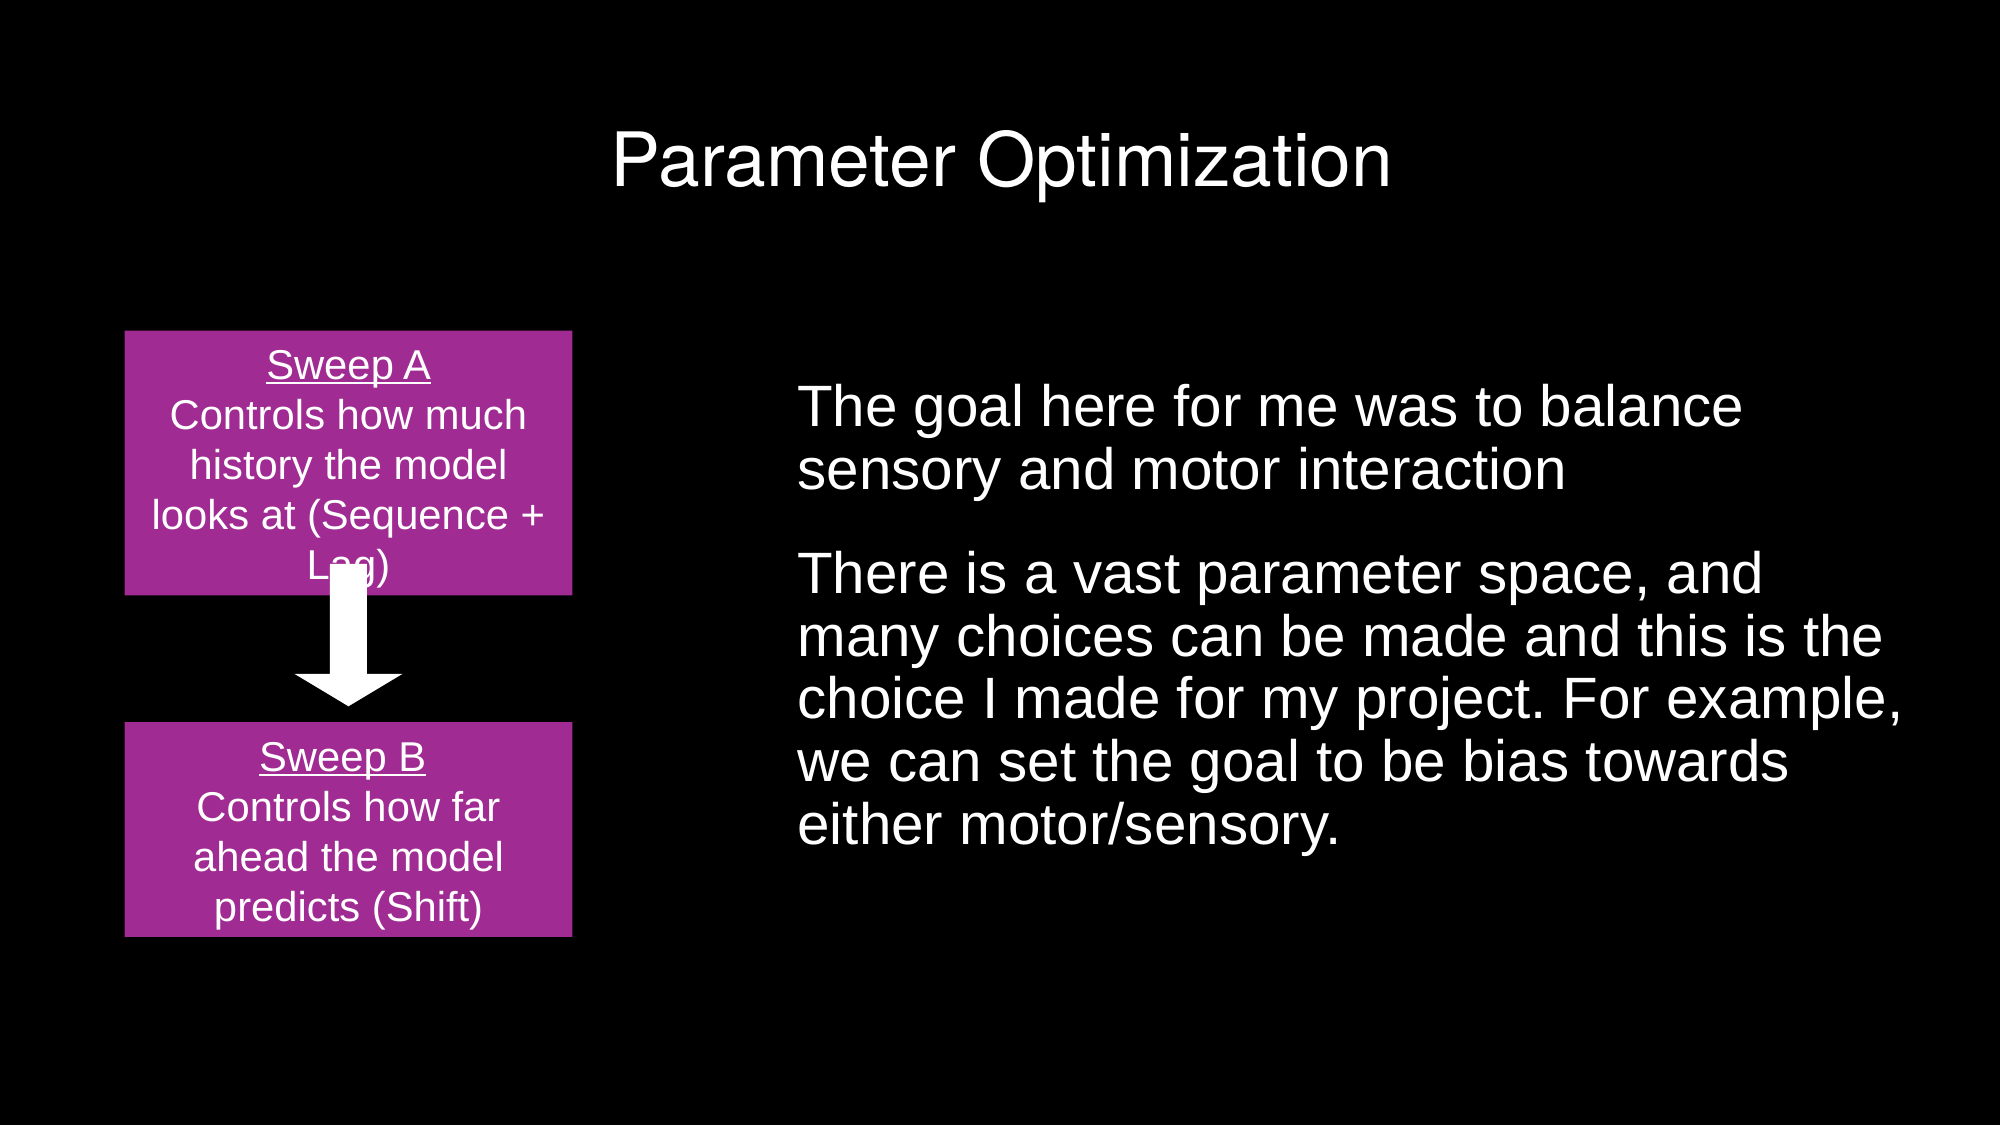

# Parameter Optimization
Sweep A
Controls how much history the model looks at (Sequence + Lag)
The goal here for me was to balance sensory and motor interaction
There is a vast parameter space, and many choices can be made and this is the choice I made for my project. For example, we can set the goal to be bias towards either motor/sensory.

Sweep B
Controls how far ahead the model predicts (Shift)